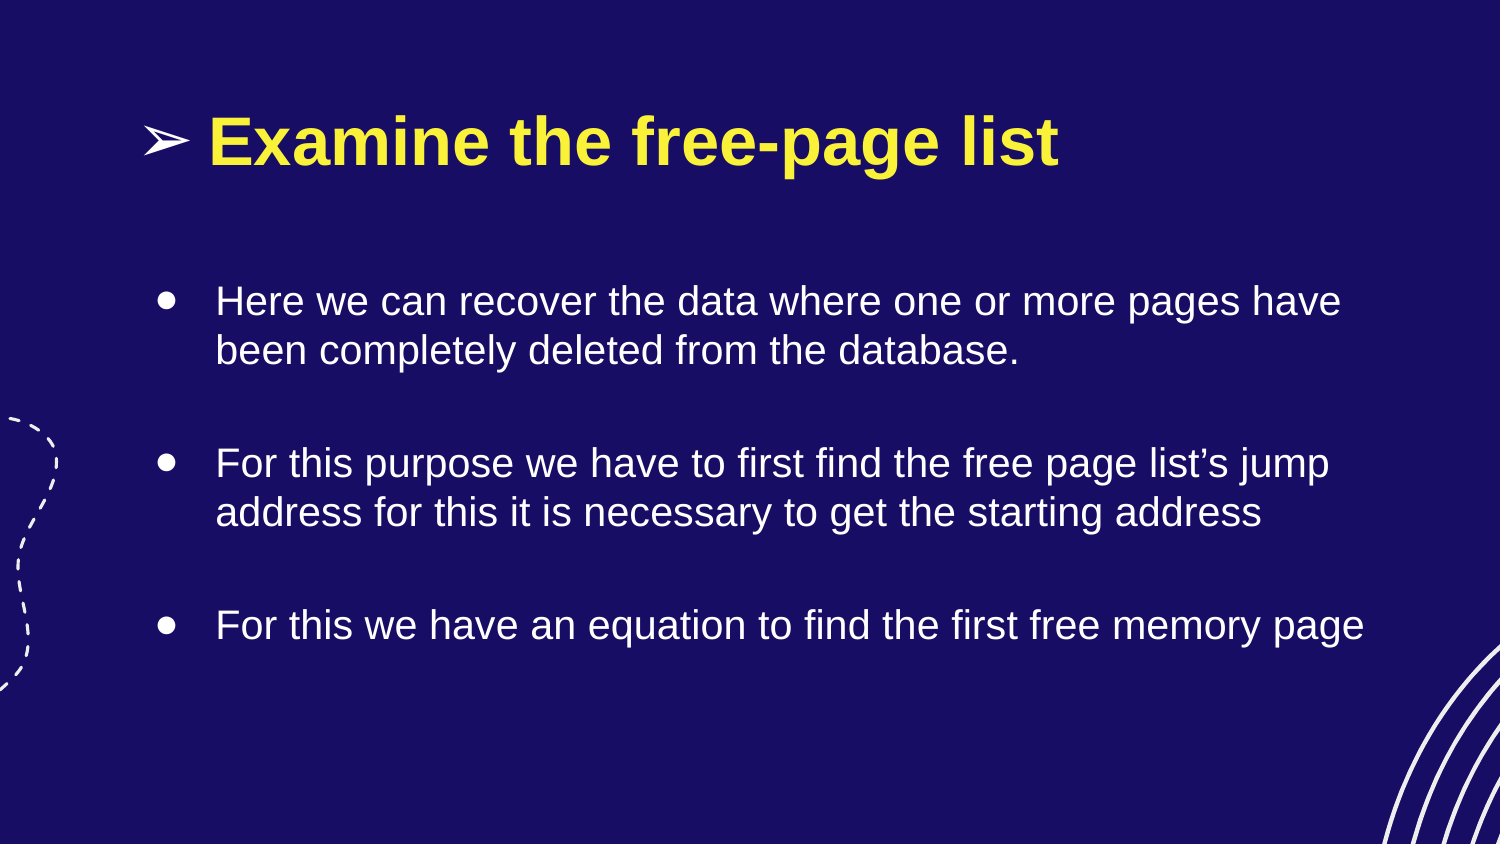

# Examine the free-page list
Here we can recover the data where one or more pages have been completely deleted from the database.

For this purpose we have to first find the free page list’s jump address for this it is necessary to get the starting address

For this we have an equation to find the first free memory page